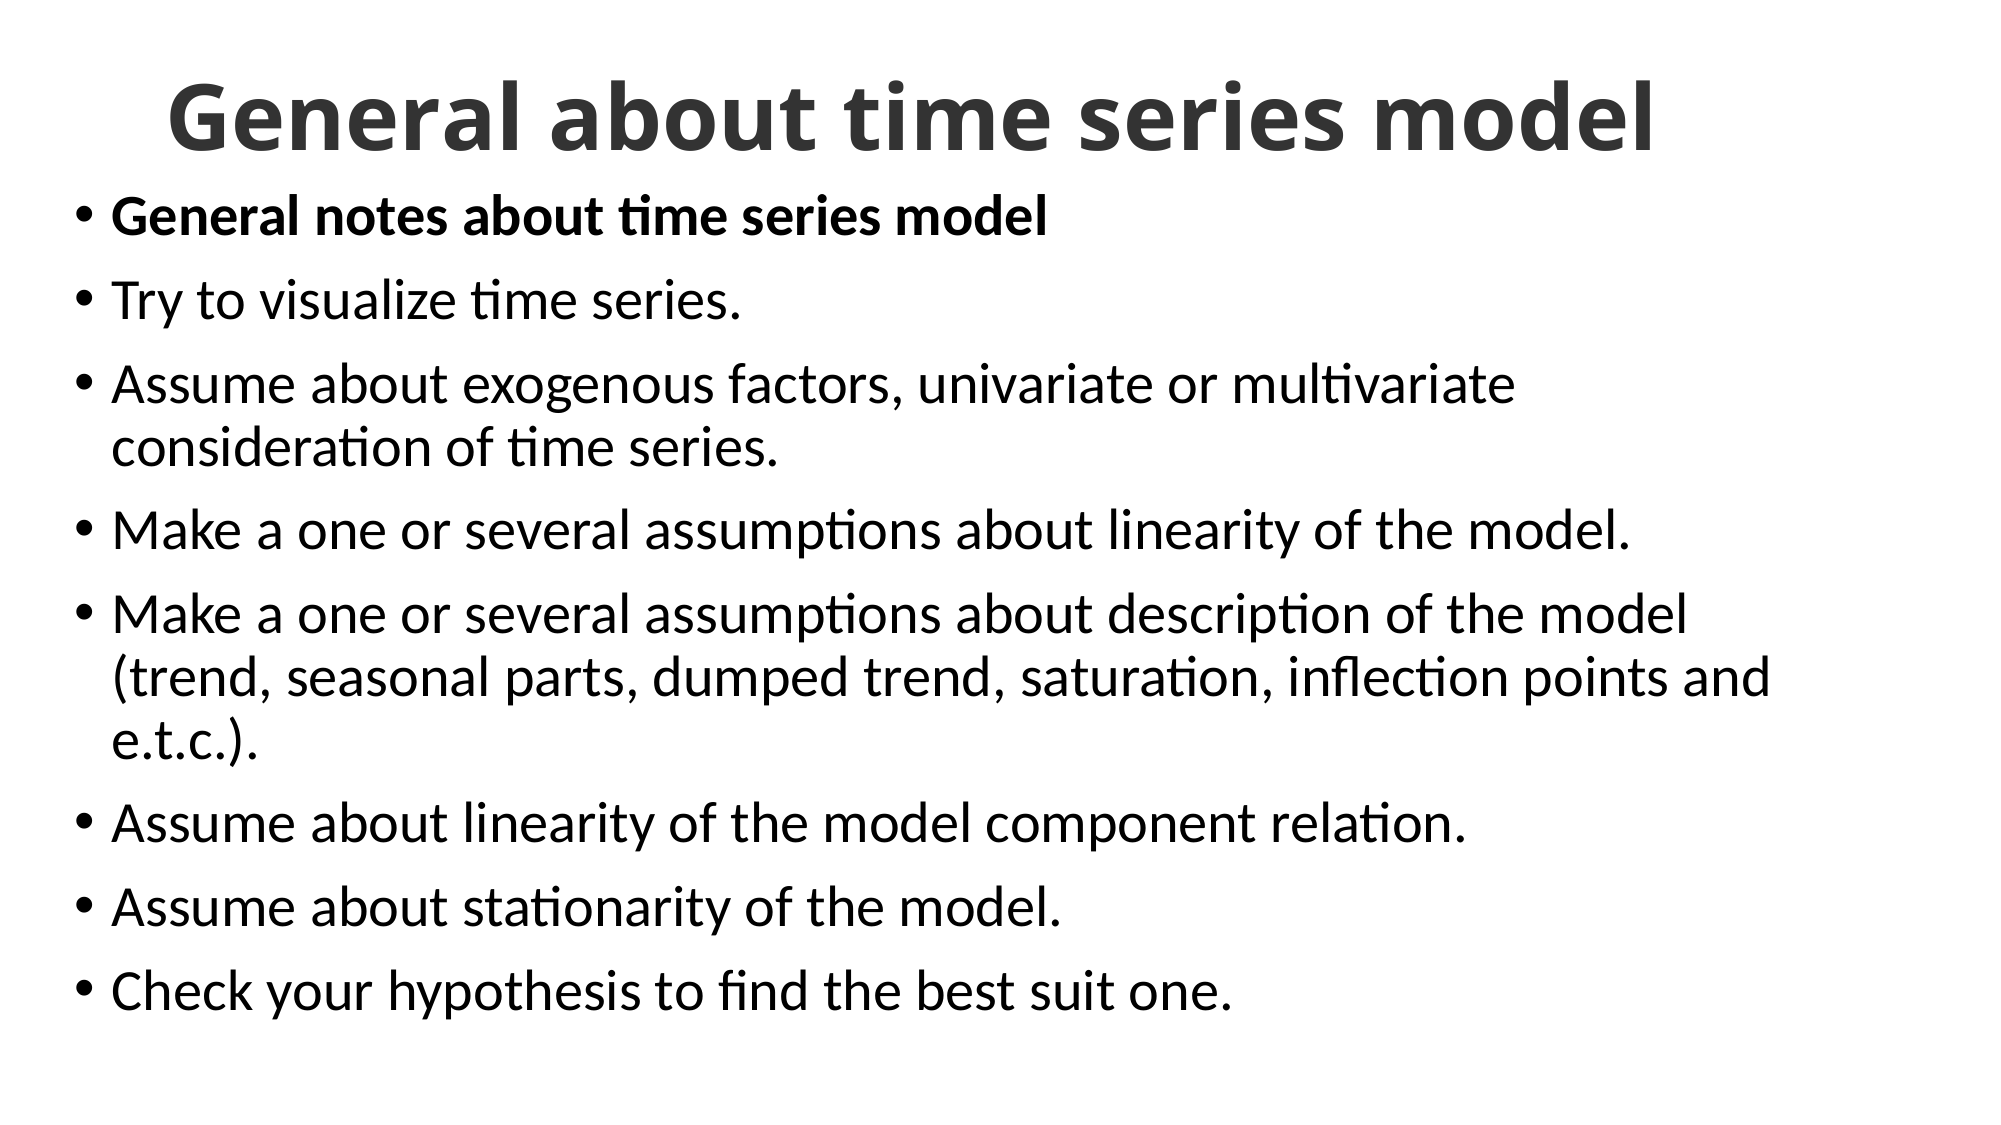

# General about time series model
General notes about time series model
Try to visualize time series.
Assume about exogenous factors, univariate or multivariate consideration of time series.
Make a one or several assumptions about linearity of the model.
Make a one or several assumptions about description of the model (trend, seasonal parts, dumped trend, saturation, inflection points and e.t.c.).
Assume about linearity of the model component relation.
Assume about stationarity of the model.
Check your hypothesis to find the best suit one.